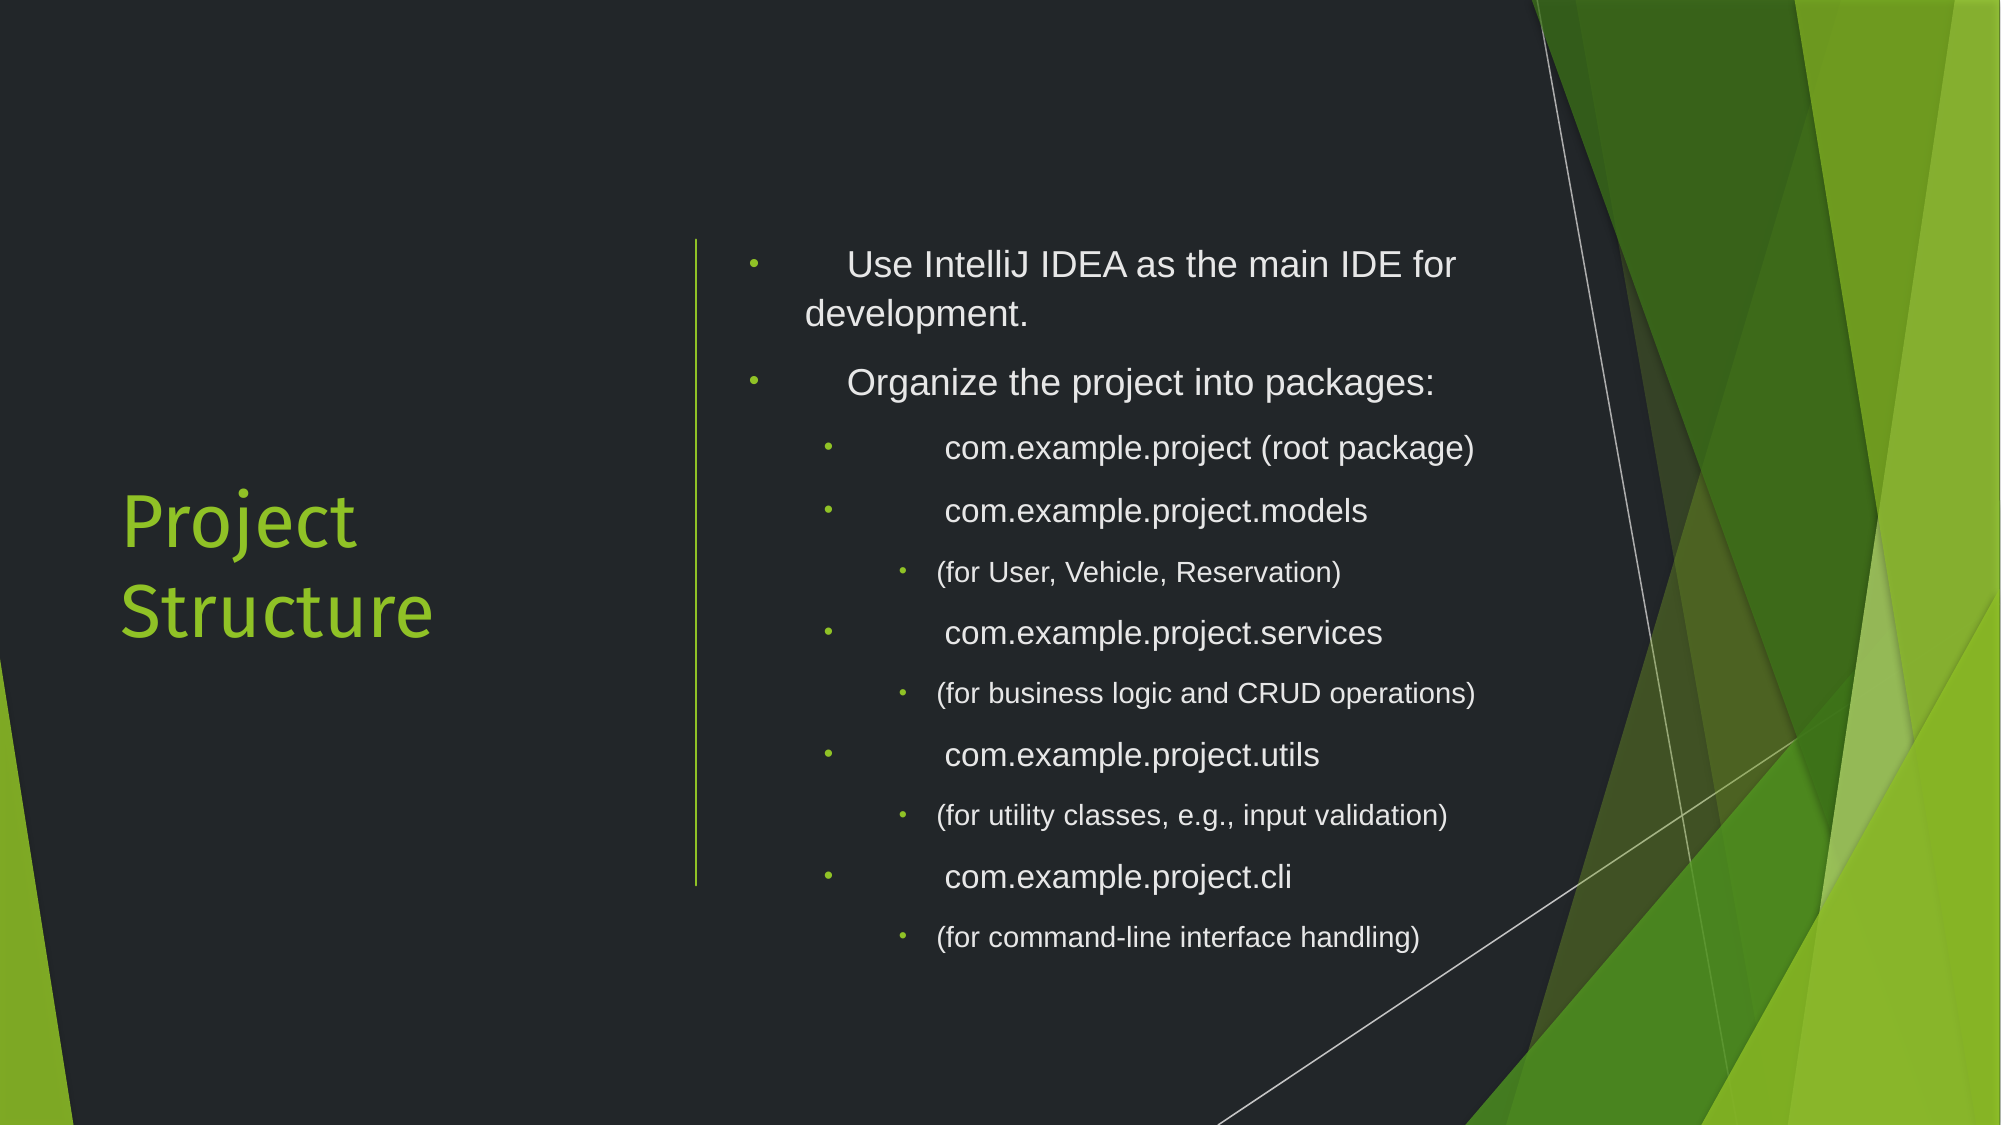

# Project Structure

    Use IntelliJ IDEA as the main IDE for development.
    Organize the project into packages:
        com.example.project (root package)
        com.example.project.models
(for User, Vehicle, Reservation)
        com.example.project.services
(for business logic and CRUD operations)
        com.example.project.utils
(for utility classes, e.g., input validation)
        com.example.project.cli
(for command-line interface handling)